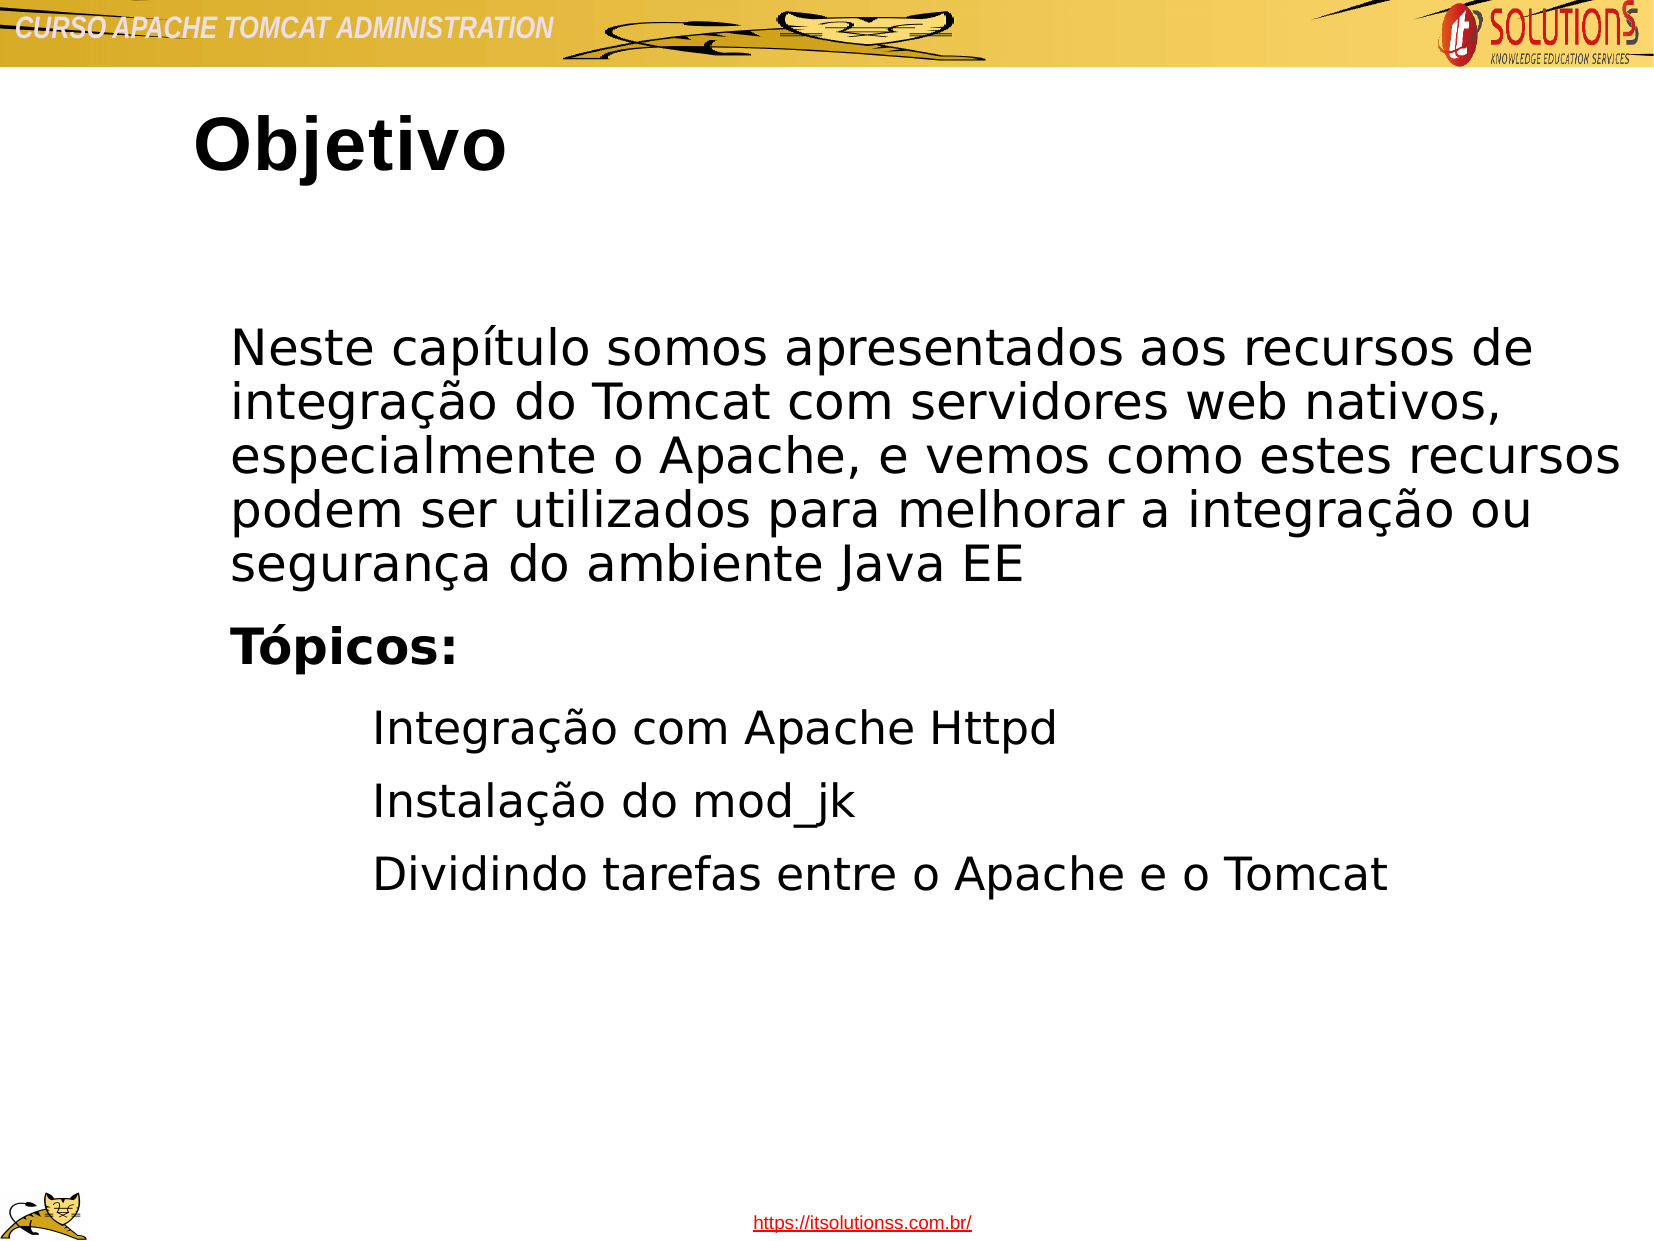

Objetivo
Neste capítulo somos apresentados aos recursos de integração do Tomcat com servidores web nativos, especialmente o Apache, e vemos como estes recursos podem ser utilizados para melhorar a integração ou segurança do ambiente Java EE
Tópicos:
Integração com Apache Httpd
Instalação do mod_jk
Dividindo tarefas entre o Apache e o Tomcat